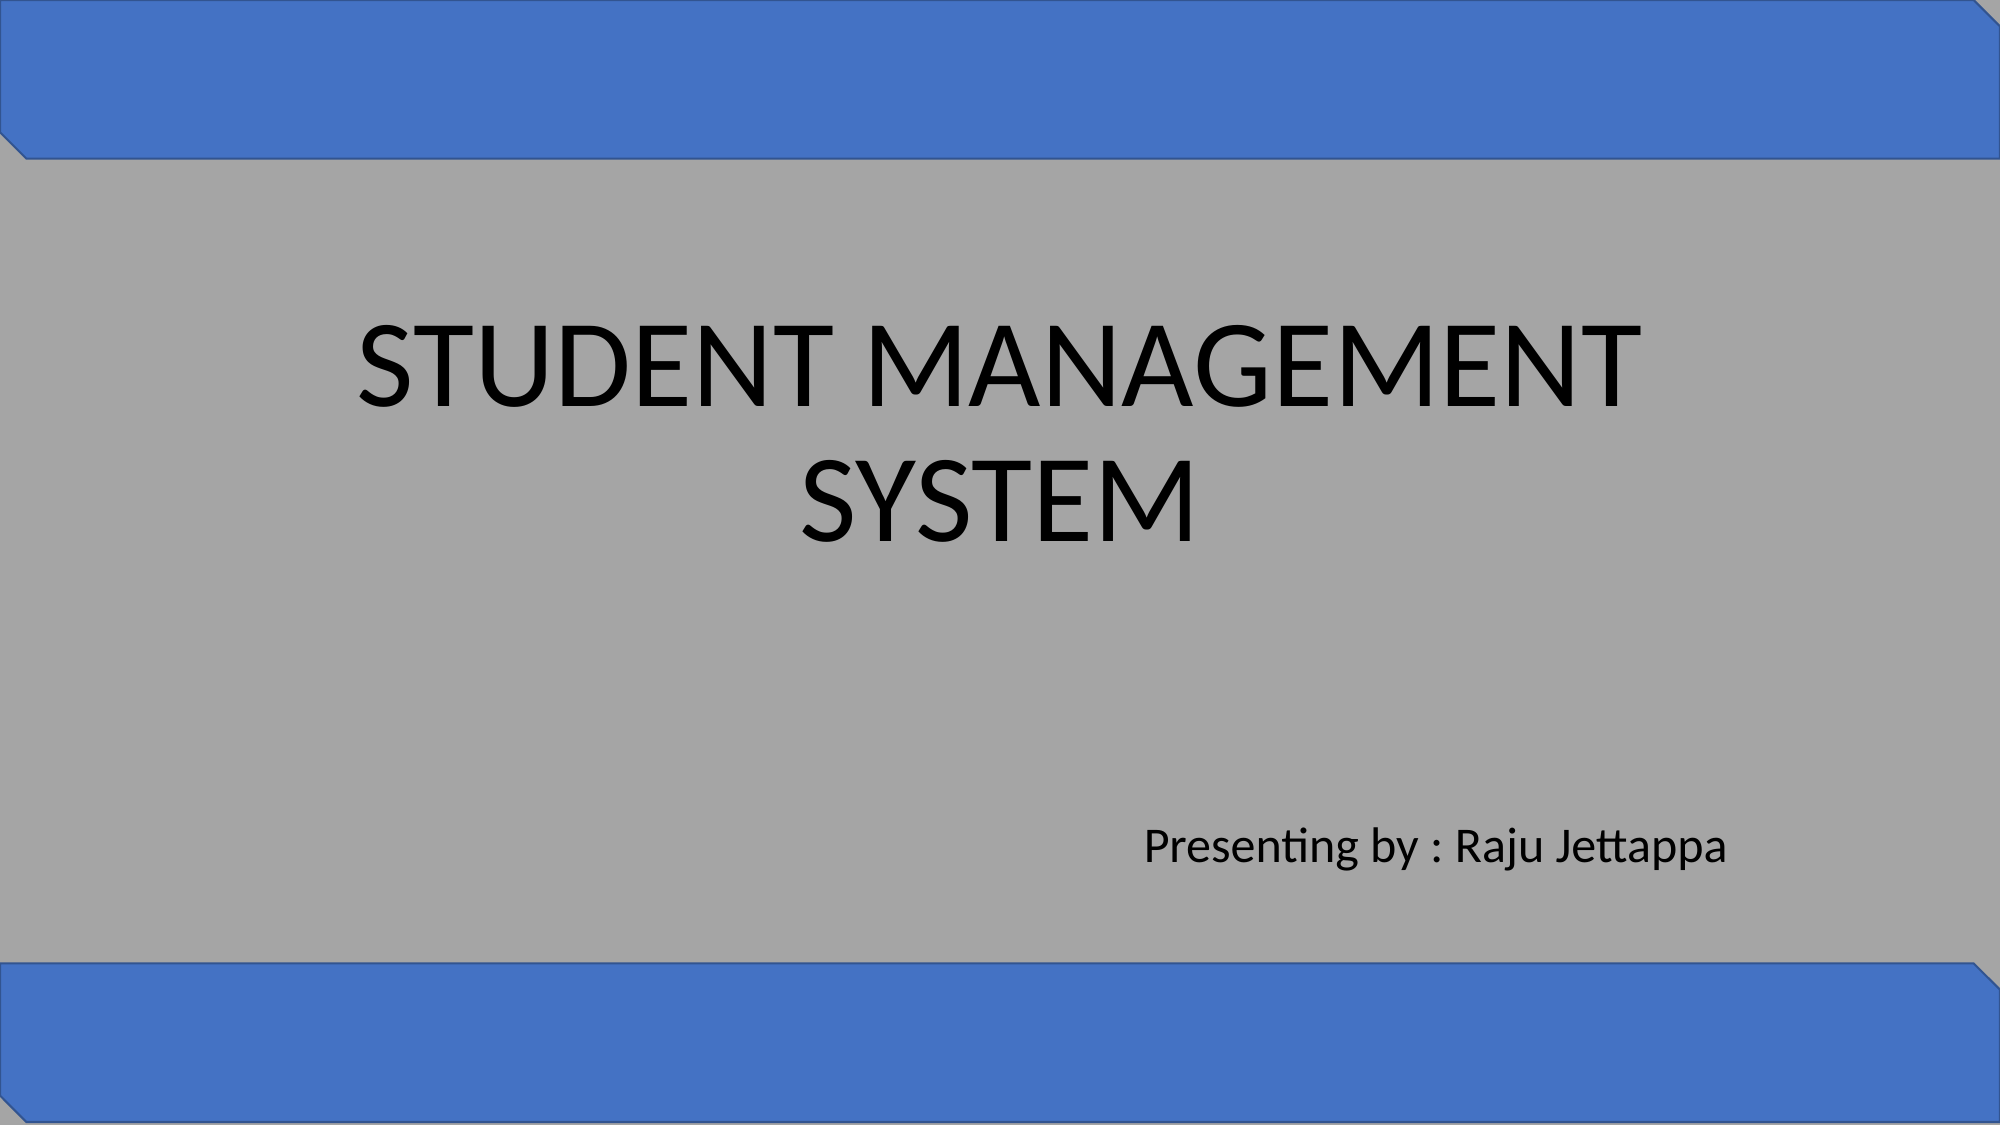

# STUDENT MANAGEMENT SYSTEM
	Presenting by : Raju Jettappa